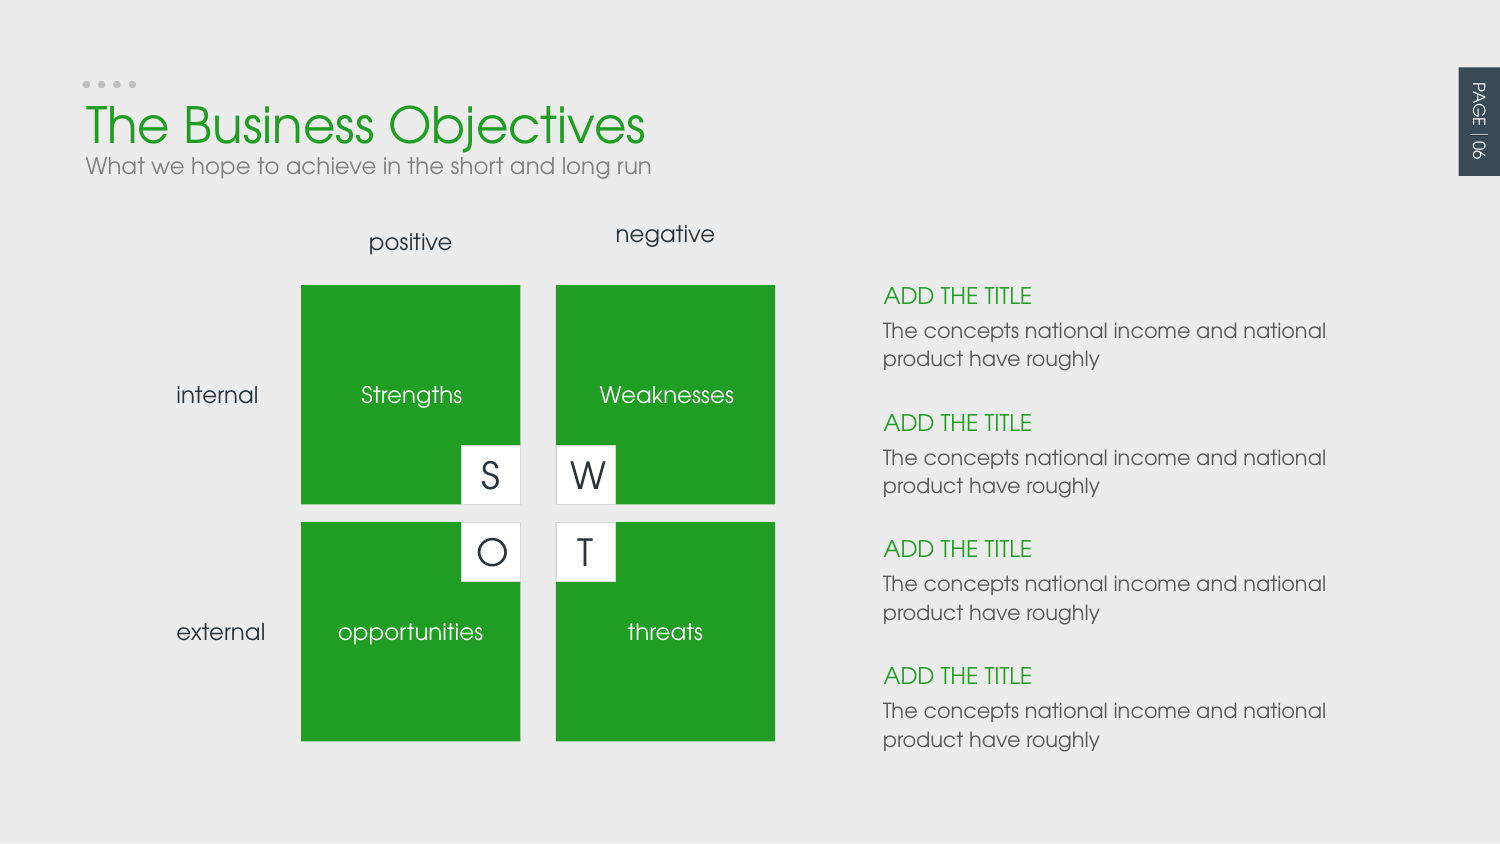

PAGE   06
The Business Objectives
What we hope to achieve in the short and long run
negative
positive
ADD THE TITLE
The concepts national income and national product have roughly

S
Strengths

W
Weaknesses
internal
ADD THE TITLE
The concepts national income and national product have roughly

O
opportunities

T
threats
ADD THE TITLE
The concepts national income and national product have roughly
external
ADD THE TITLE
The concepts national income and national product have roughly